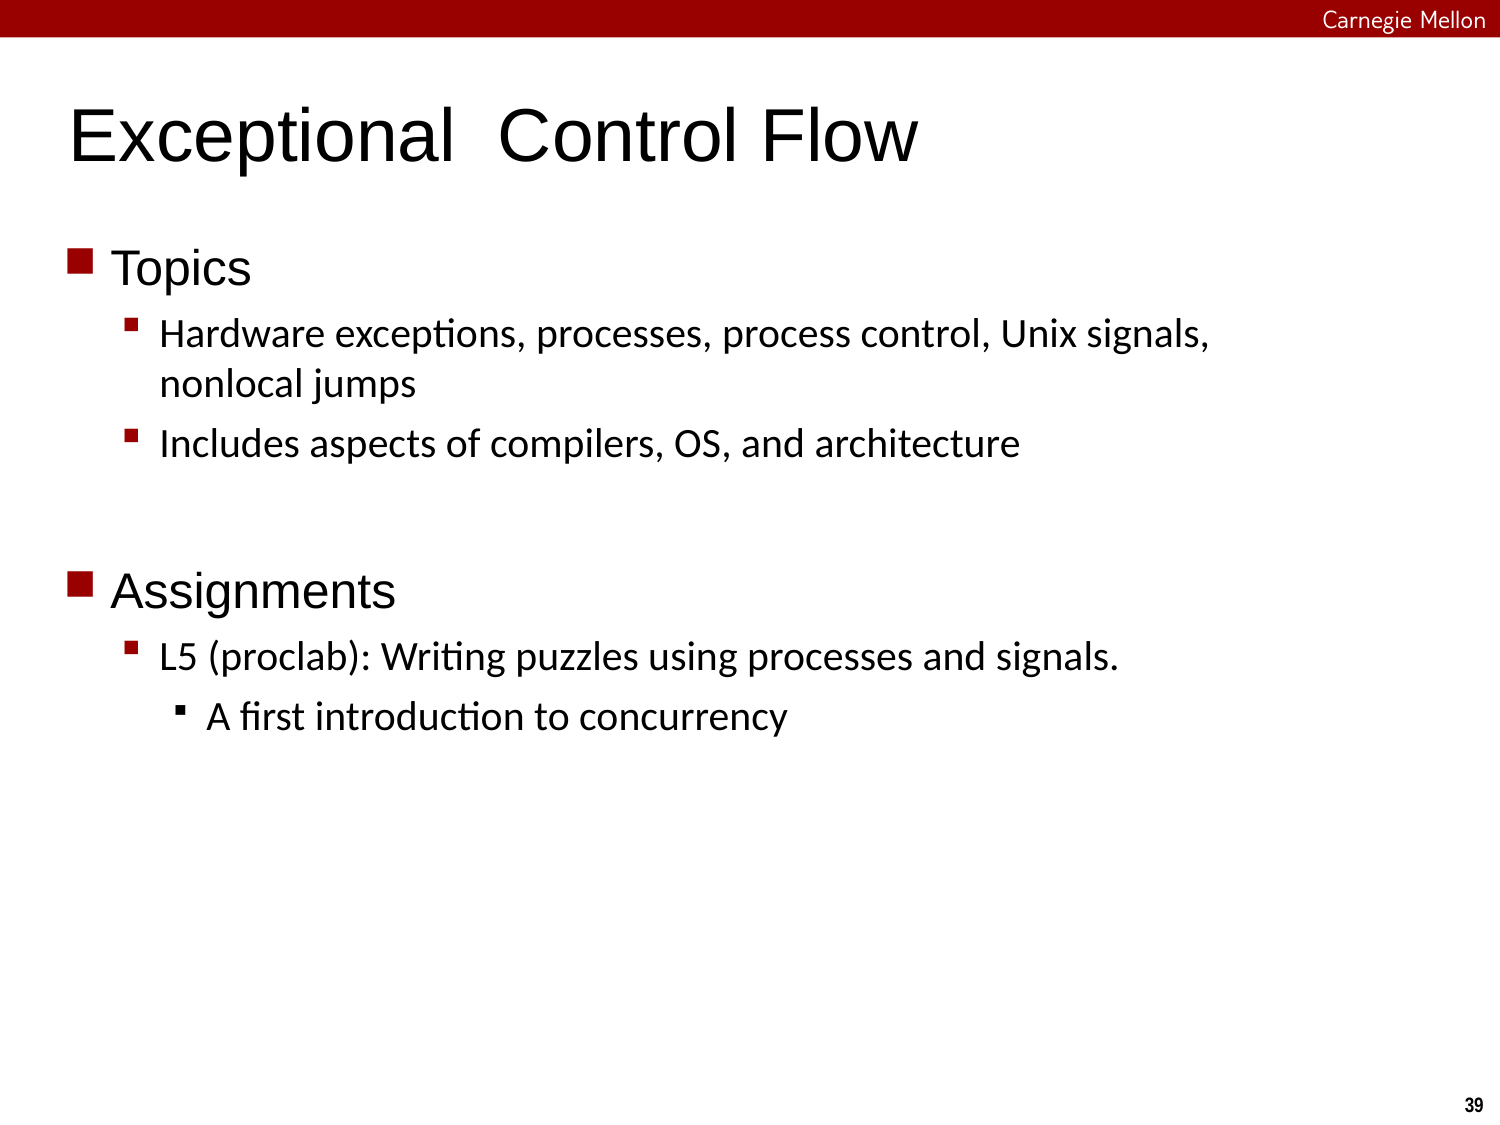

Carnegie Mellon
# Exceptional  Control Flow
Topics
Hardware exceptions, processes, process control, Unix signals, nonlocal jumps
Includes aspects of compilers, OS, and architecture

Assignments
L5 (proclab): Writing puzzles using processes and signals.
A first introduction to concurrency